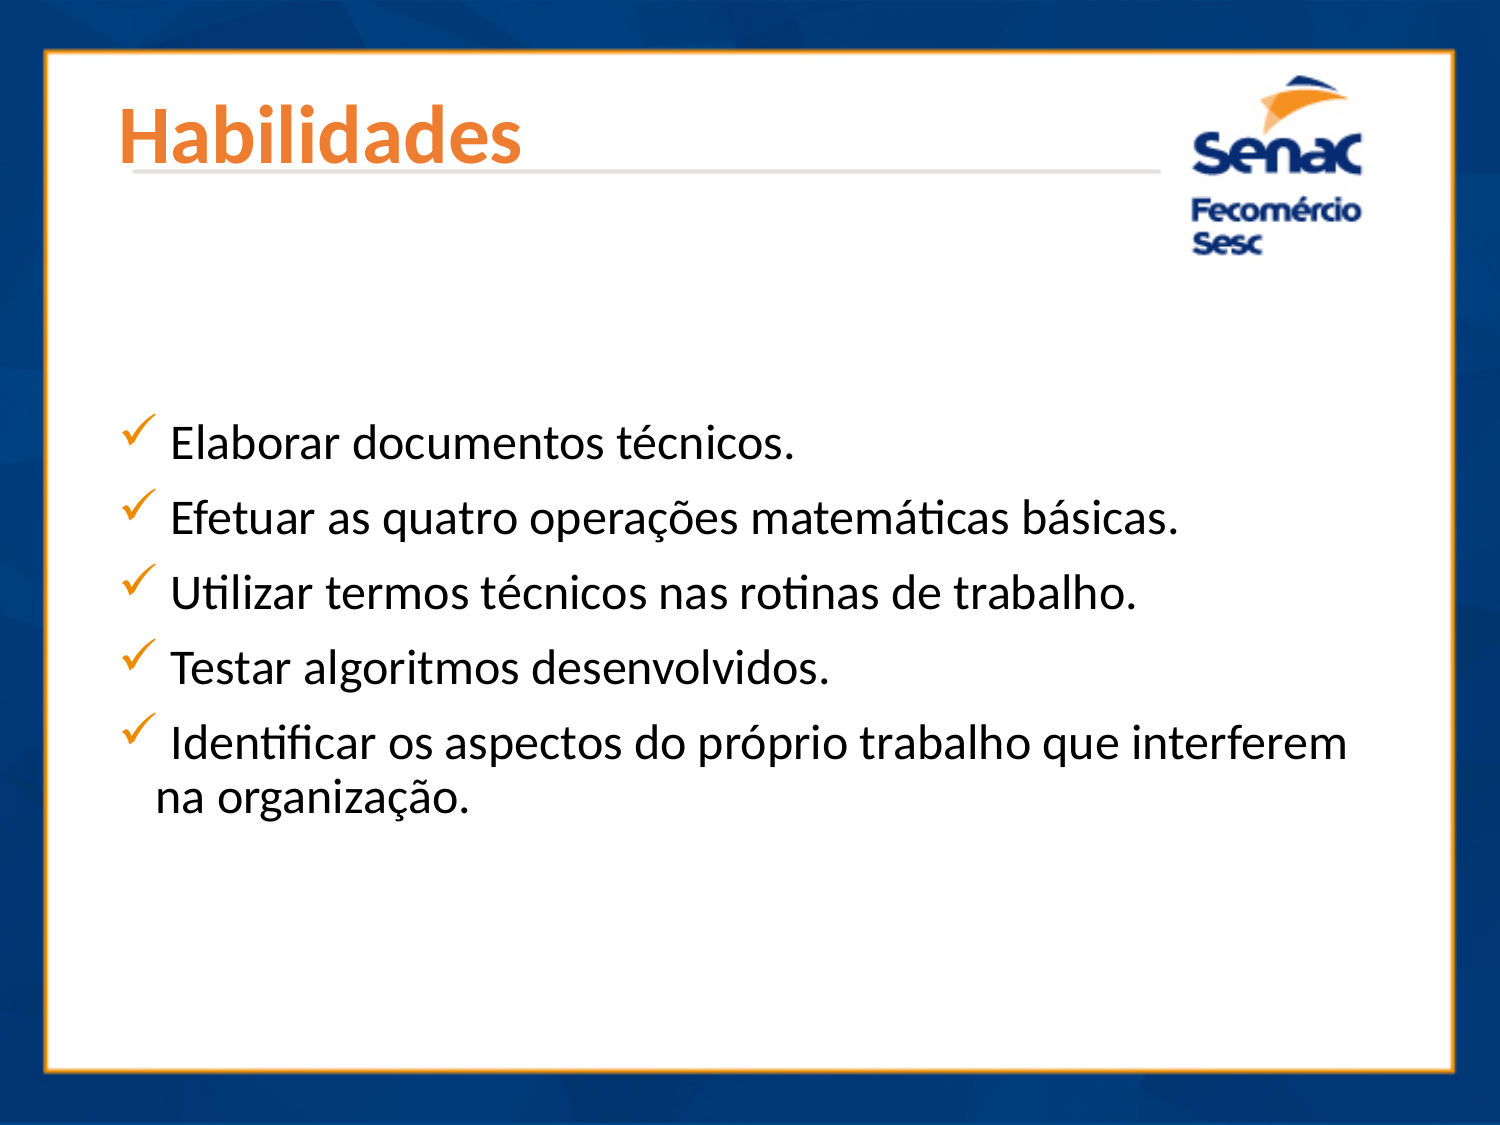

# Habilidades

 Elaborar documentos técnicos.
 Efetuar as quatro operações matemáticas básicas.
 Utilizar termos técnicos nas rotinas de trabalho.
 Testar algoritmos desenvolvidos.
 Identificar os aspectos do próprio trabalho que interferem na organização.